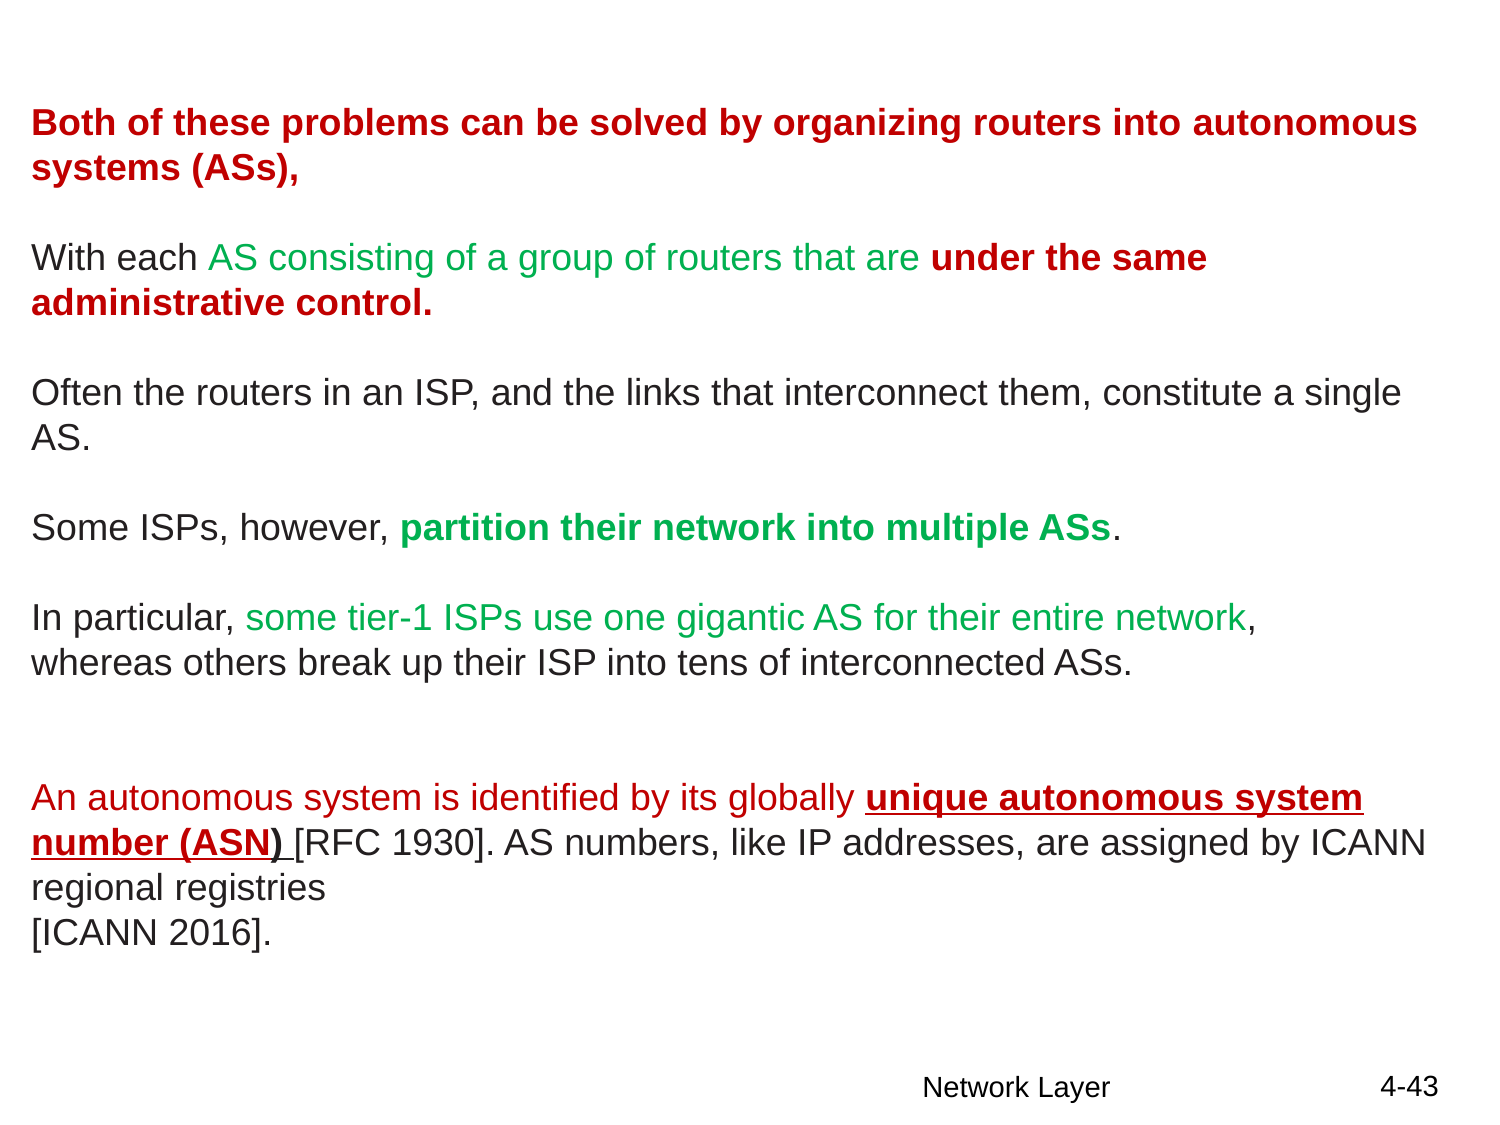

Both of these problems can be solved by organizing routers into autonomous
systems (ASs),

With each AS consisting of a group of routers that are under the same administrative control.

Often the routers in an ISP, and the links that interconnect them, constitute a single AS.

Some ISPs, however, partition their network into multiple ASs.

In particular, some tier-1 ISPs use one gigantic AS for their entire network,
whereas others break up their ISP into tens of interconnected ASs.

An autonomous system is identified by its globally unique autonomous system number (ASN) [RFC 1930]. AS numbers, like IP addresses, are assigned by ICANN regional registries
[ICANN 2016].
4-43
Network Layer